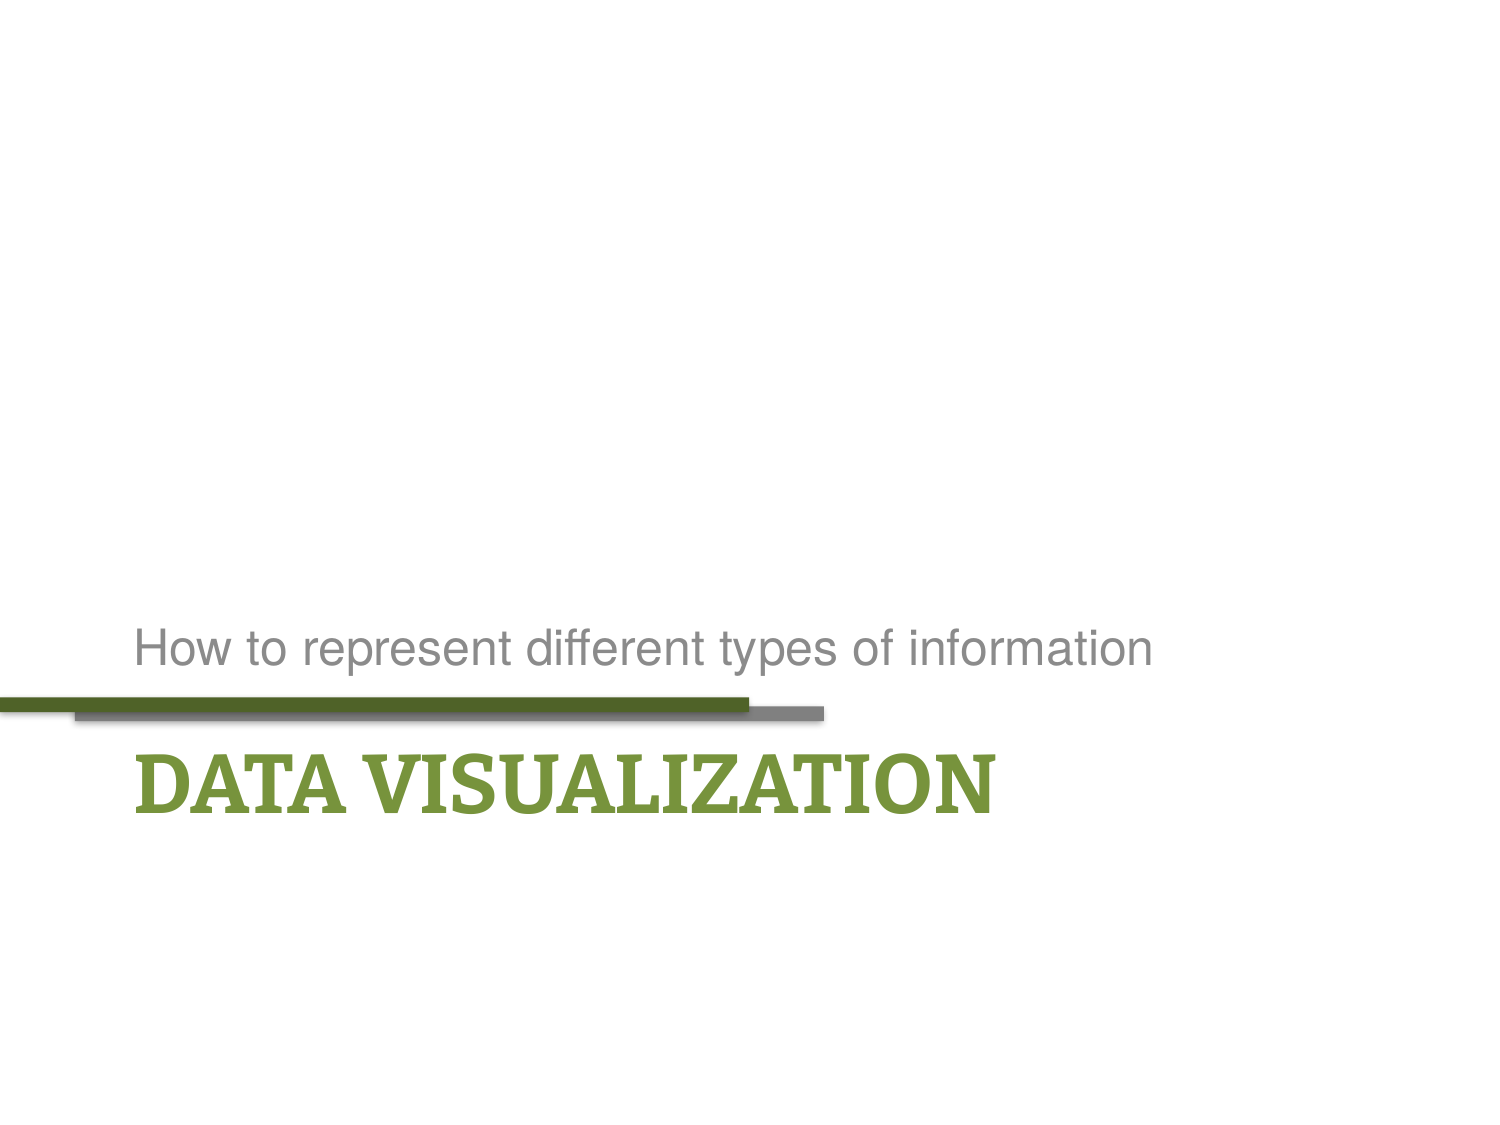

How to represent different types of information

# Data Visualization